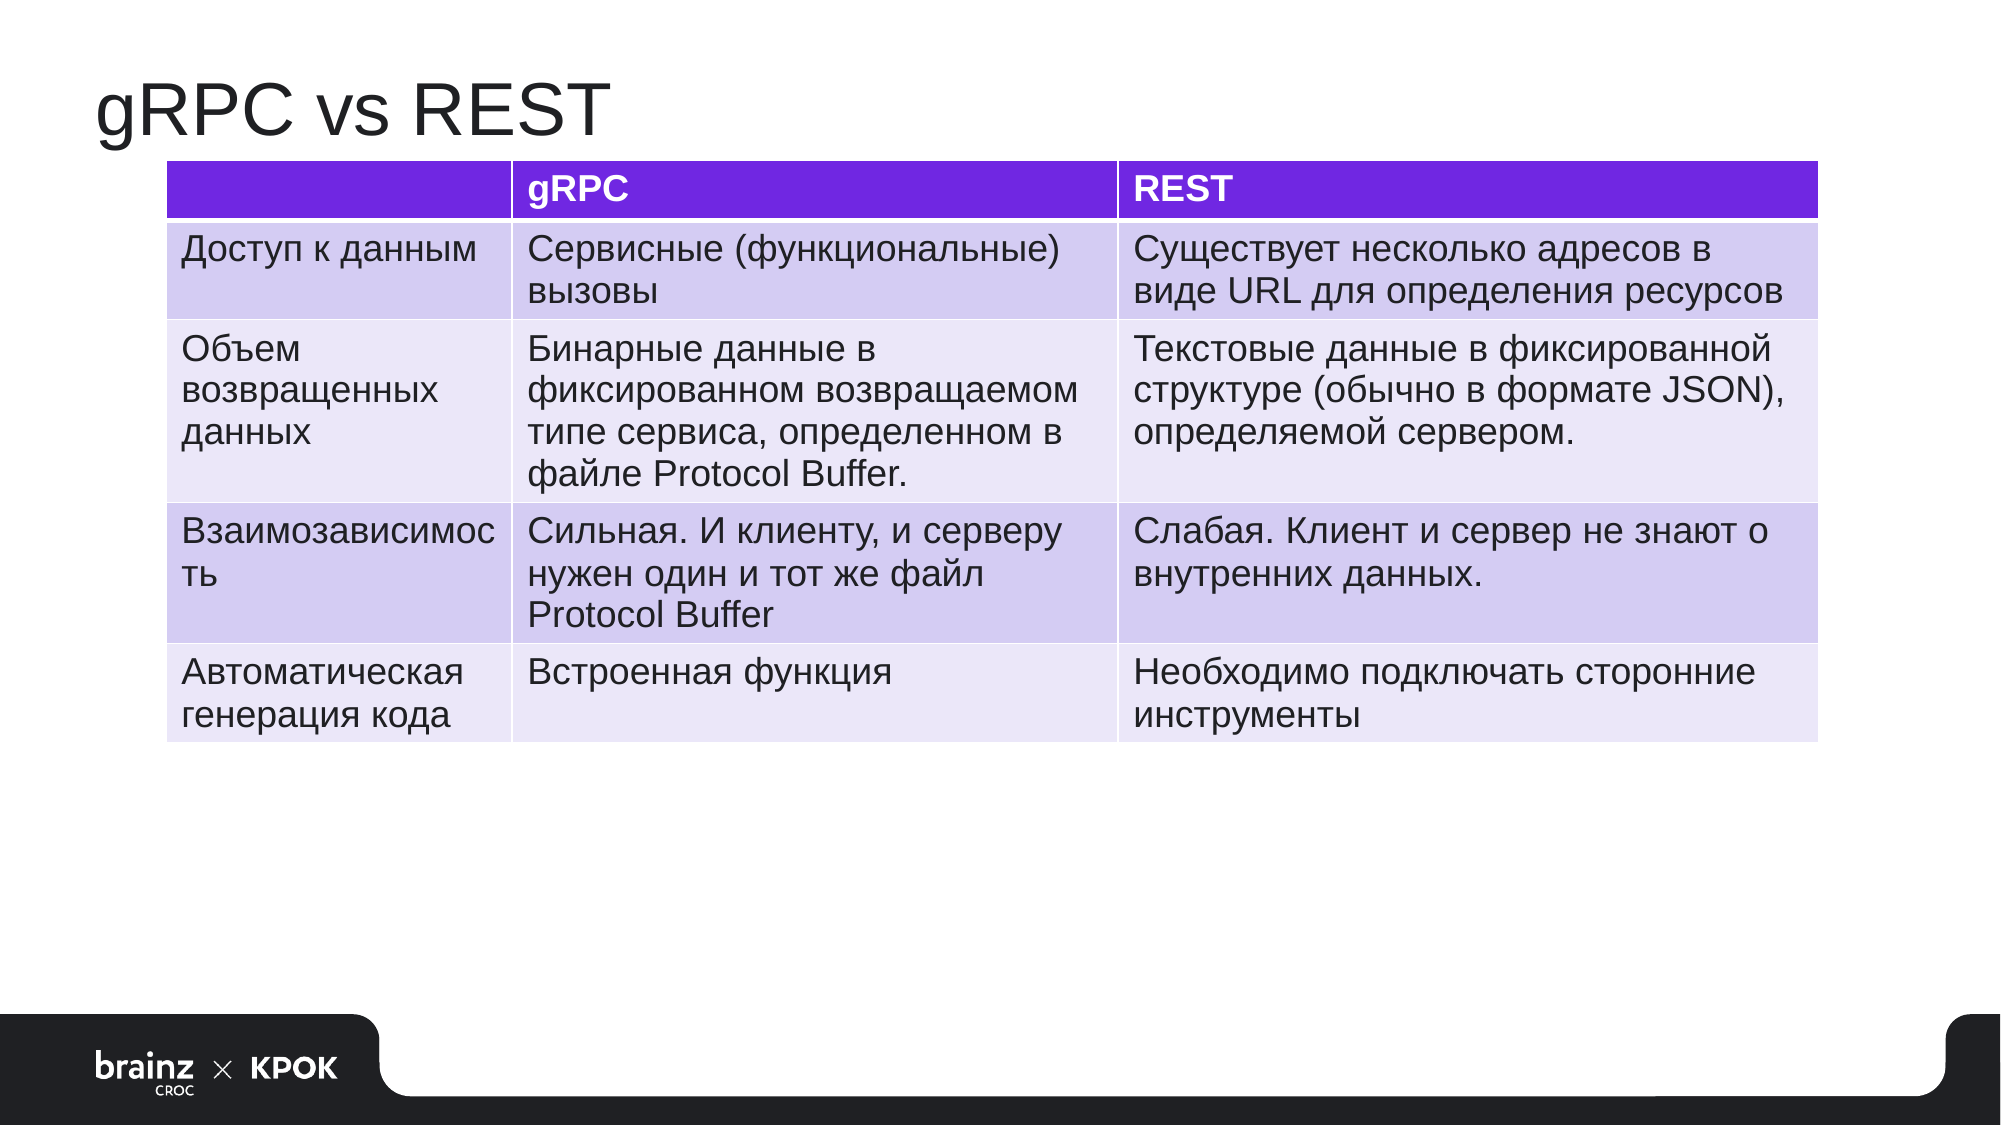

# gRPC vs REST
|  | gRPC | REST |
| --- | --- | --- |
| Доступ к данным | Сервисные (функциональные) вызовы | Существует несколько адресов в виде URL для определения ресурсов |
| Объем возвращенных данных | Бинарные данные в фиксированном возвращаемом типе сервиса, определенном в файле Protocol Buffer. | Текстовые данные в фиксированной структуре (обычно в формате JSON), определяемой сервером. |
| Взаимозависимость | Сильная. И клиенту, и серверу нужен один и тот же файл Protocol Buffer | Слабая. Клиент и сервер не знают о внутренних данных. |
| Автоматическая генерация кода | Встроенная функция | Необходимо подключать сторонние инструменты |